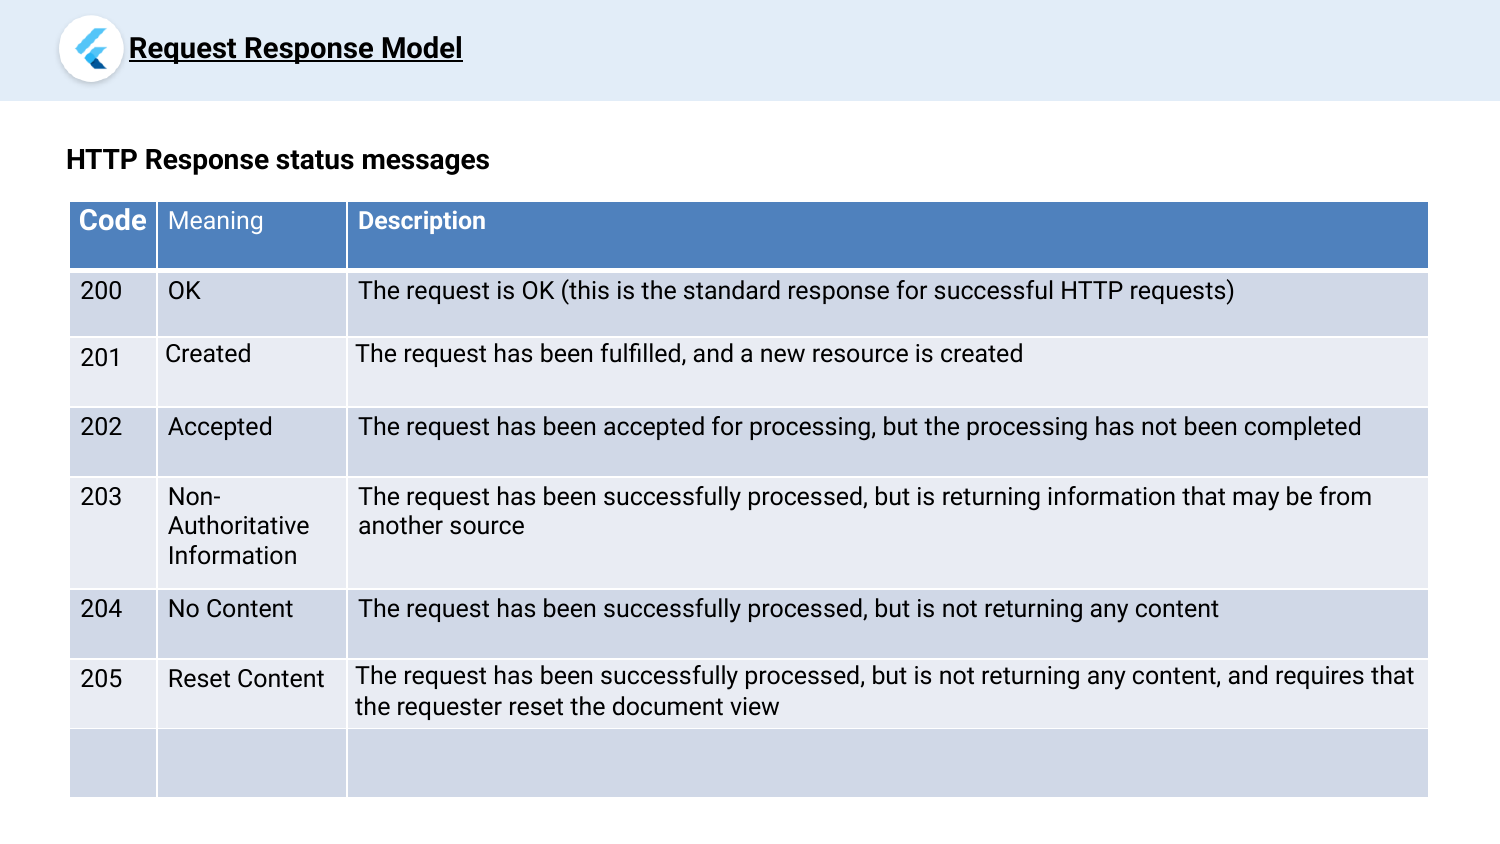

Request Response Model
HTTP Response status messages
| Code | Meaning | Description |
| --- | --- | --- |
| 200 | OK | The request is OK (this is the standard response for successful HTTP requests) |
| 201 | Created | The request has been fulfilled, and a new resource is created |
| 202 | Accepted | The request has been accepted for processing, but the processing has not been completed |
| 203 | Non-Authoritative Information | The request has been successfully processed, but is returning information that may be from another source |
| 204 | No Content | The request has been successfully processed, but is not returning any content |
| 205 | Reset Content | The request has been successfully processed, but is not returning any content, and requires that the requester reset the document view |
|  |  |  |